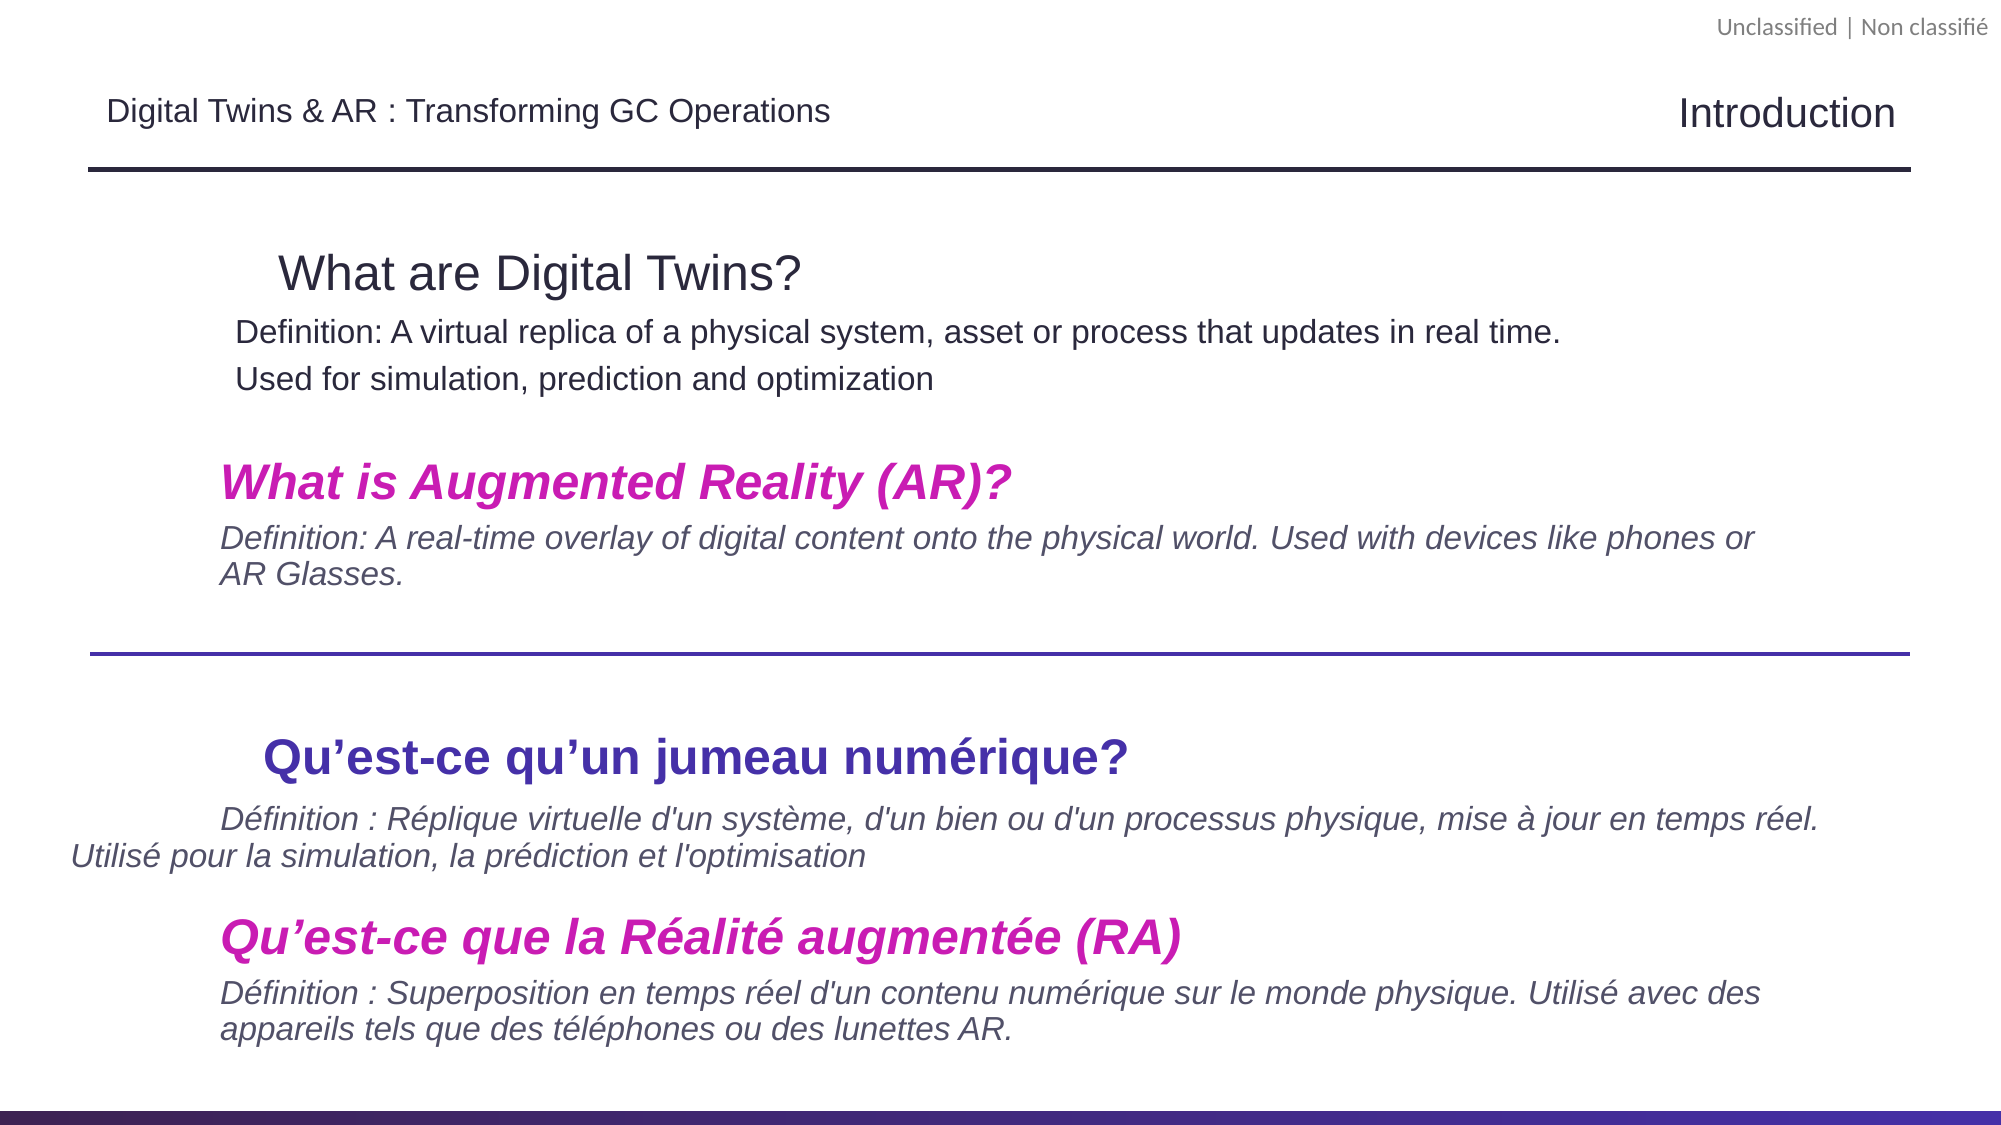

Introduction
# Digital Twins & AR : Transforming GC Operations
	What are Digital Twins?
    	Definition: A virtual replica of a physical system, asset or process that updates in real time.
	Used for simulation, prediction and optimization

What is Augmented Reality (AR)?
Definition: A real-time overlay of digital content onto the physical world. Used with devices like phones or AR Glasses.
	Qu’est-ce qu’un jumeau numérique?
    	Définition : Réplique virtuelle d'un système, d'un bien ou d'un processus physique, mise à jour en temps réel. 	Utilisé pour la simulation, la prédiction et l'optimisation

Qu’est-ce que la Réalité augmentée (RA)
Définition : Superposition en temps réel d'un contenu numérique sur le monde physique. Utilisé avec des appareils tels que des téléphones ou des lunettes AR.